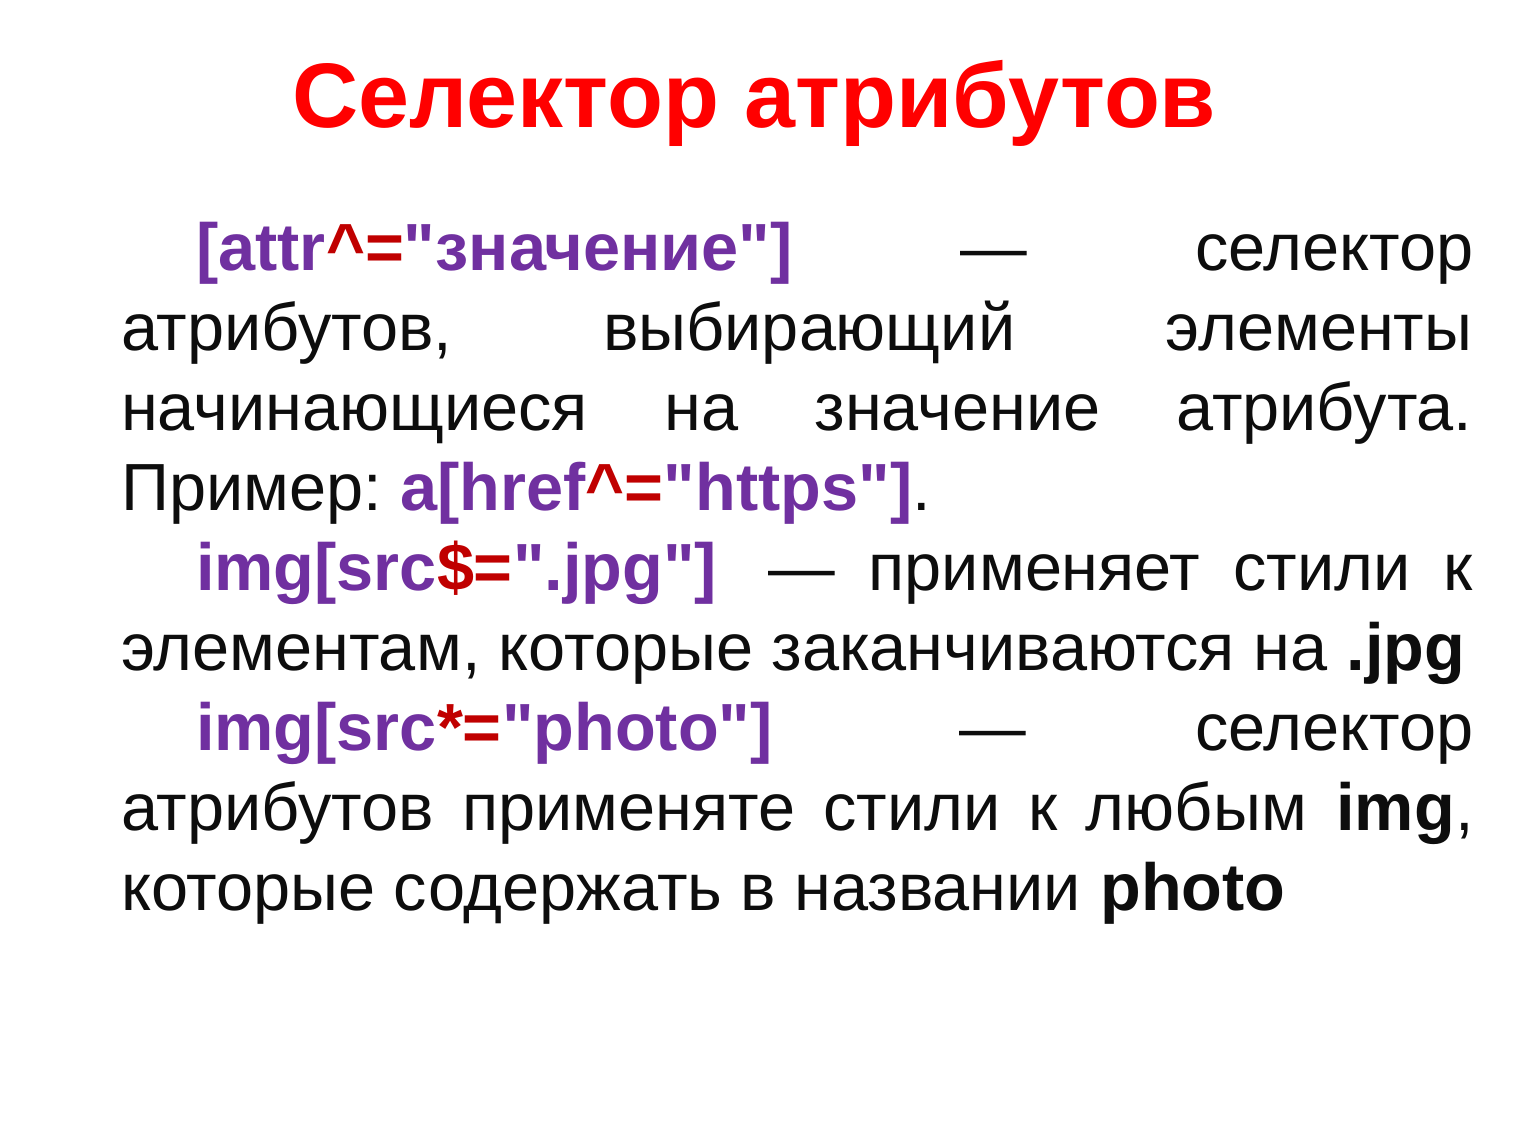

# Селектор атрибутов

[attr^="значение"] — селектор атрибутов, выбирающий элементы начинающиеся на значение атрибута. Пример: а[href^="https"].
img[src$=".jpg"]  — применяет стили к элементам, которые заканчиваются на .jpg
img[src*="photo"]  — селектор атрибутов применяте стили к любым img, которые содержать в названии photo